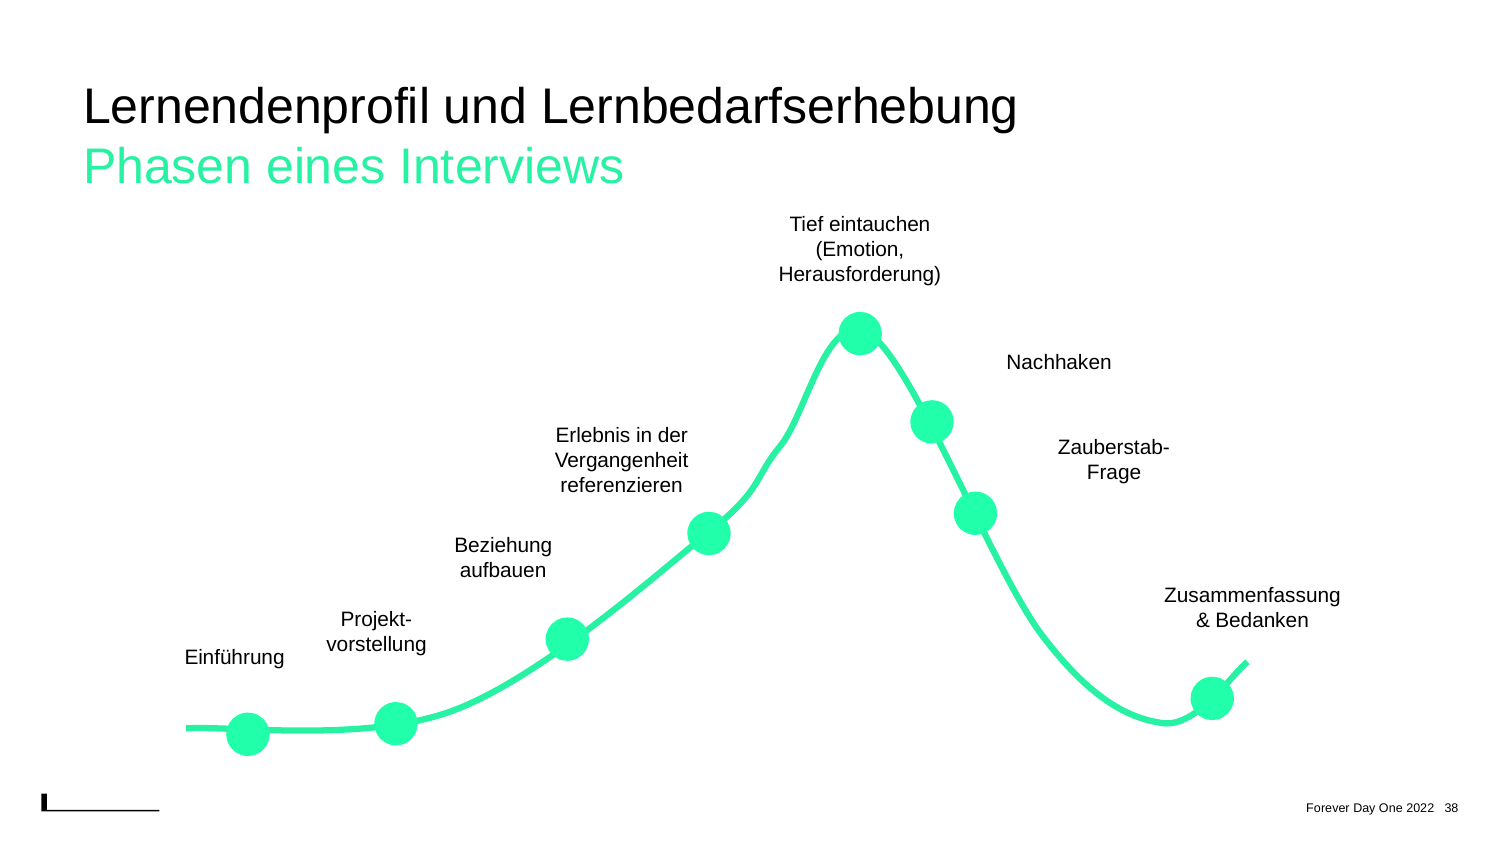

Lernendenprofil und Lernbedarfserhebung
Phasen eines Interviews
Tief eintauchen (Emotion, Herausforderung)

Nachhaken

Zauberstab- Frage
Erlebnis in der Vergangenheit referenzieren

Beziehung aufbauen
Zusammenfassung & Bedanken
Projekt- vorstellung

Einführung

Forever Day One 2022   38